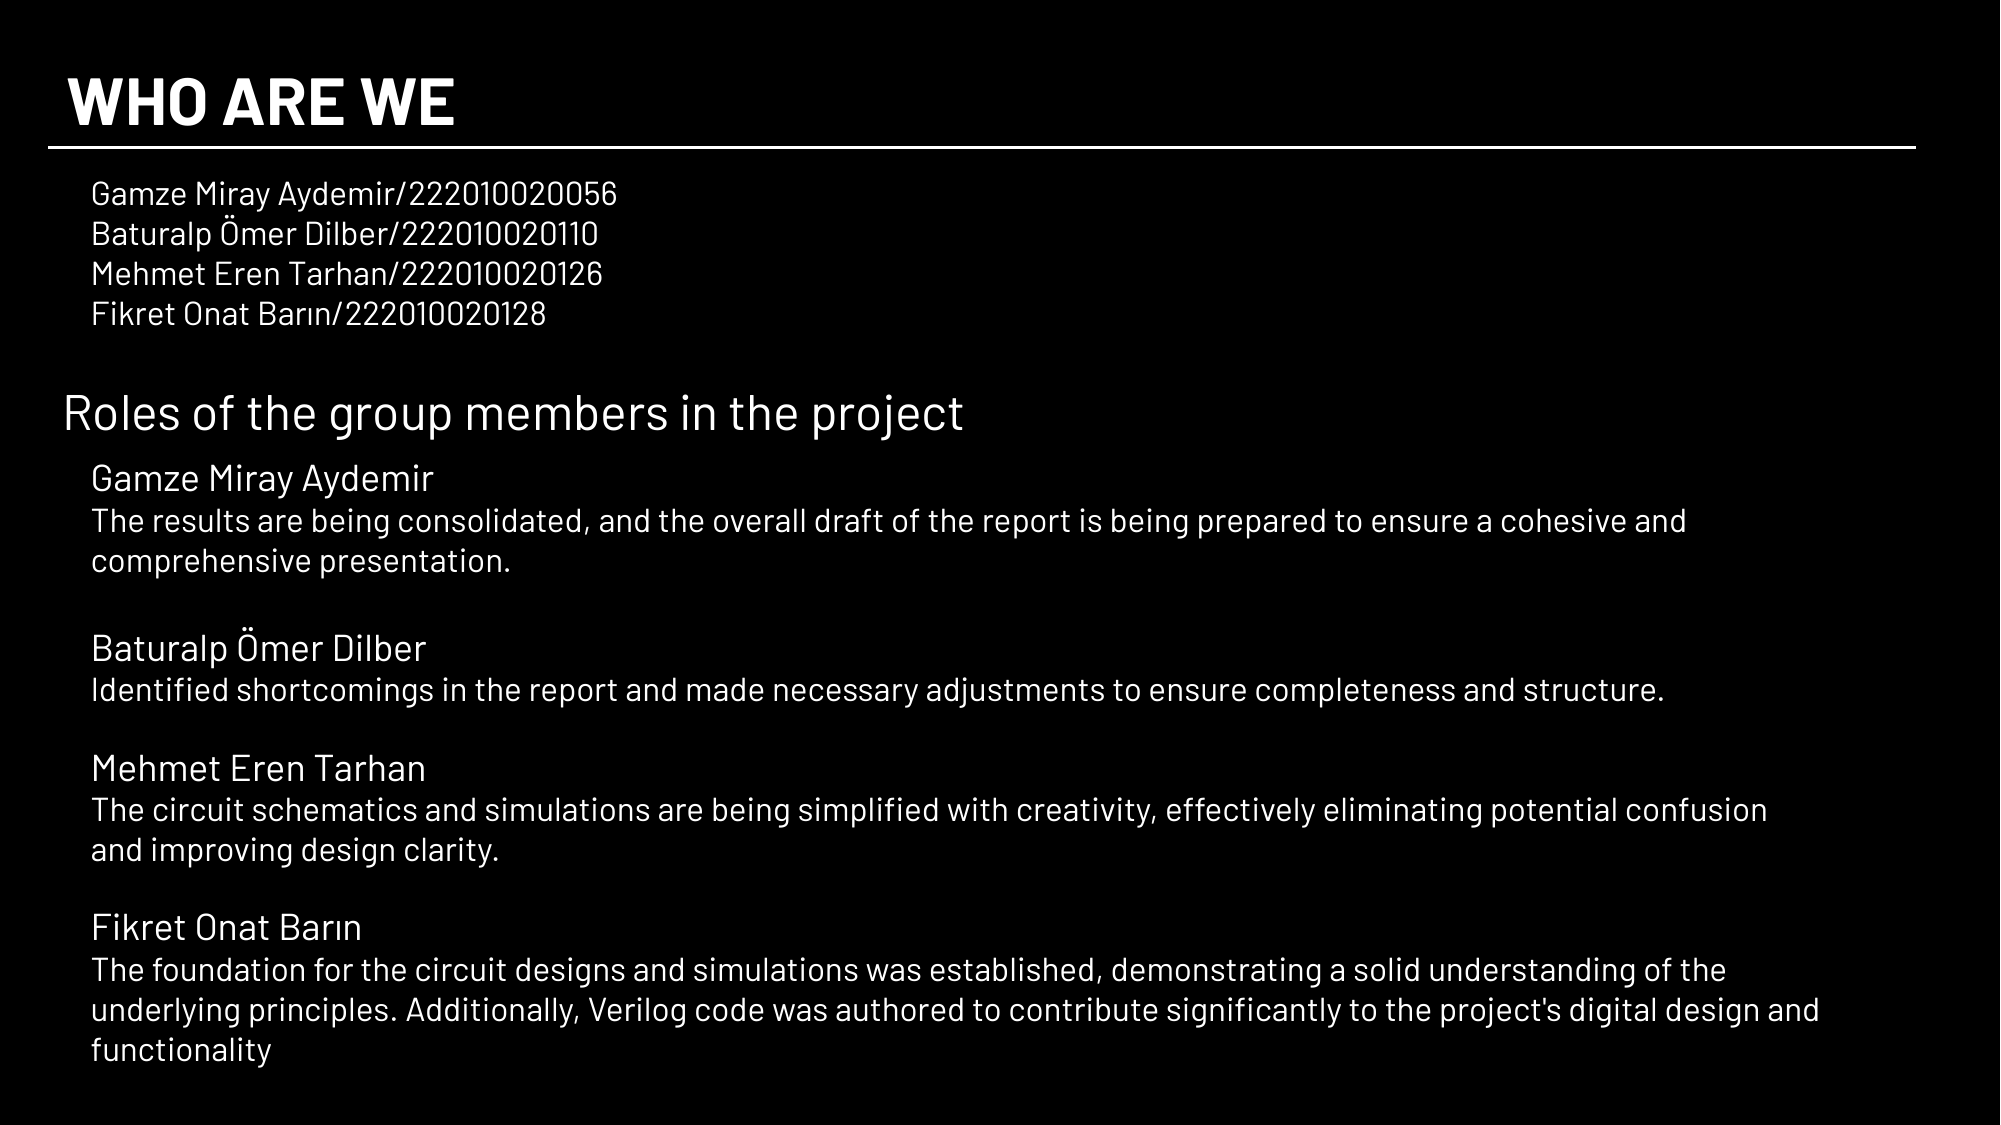

WHO ARE WE
Gamze Miray Aydemir/222010020056
Baturalp Ömer Dilber/222010020110
Mehmet Eren Tarhan/222010020126
Fikret Onat Barın/222010020128
Roles of the group members in the project
Gamze Miray Aydemir
The results are being consolidated, and the overall draft of the report is being prepared to ensure a cohesive and comprehensive presentation.

Baturalp Ömer Dilber
Identified shortcomings in the report and made necessary adjustments to ensure completeness and structure.

Mehmet Eren Tarhan
The circuit schematics and simulations are being simplified with creativity, effectively eliminating potential confusion and improving design clarity.

Fikret Onat Barın
The foundation for the circuit designs and simulations was established, demonstrating a solid understanding of the underlying principles. Additionally, Verilog code was authored to contribute significantly to the project's digital design and functionality
Why Did We Design This Circuit?
Solution to Parking Problems: With increasing urbanization and the rising number of vehicles, finding parking spaces, especially in large cities, has become a significant challenge. This system aims to reduce the time spent searching for parking spots and make the process more efficient.

Smart Cities: Our goal was to develop a technology-driven solution that aligns with the concept of smart cities, integrating innovation into everyday urban challenges.

Application AreasShopping Malls and Parking Garages: It can be used to optimize parking spaces in large shopping malls or indoor parking facilities.Airports and Train Stations: An ideal system for providing fast and efficient parking management in high-traffic areas.

Urban Parking Areas: It can be utilized for managing open or closed parking spaces within city centers as part of smart city projects.